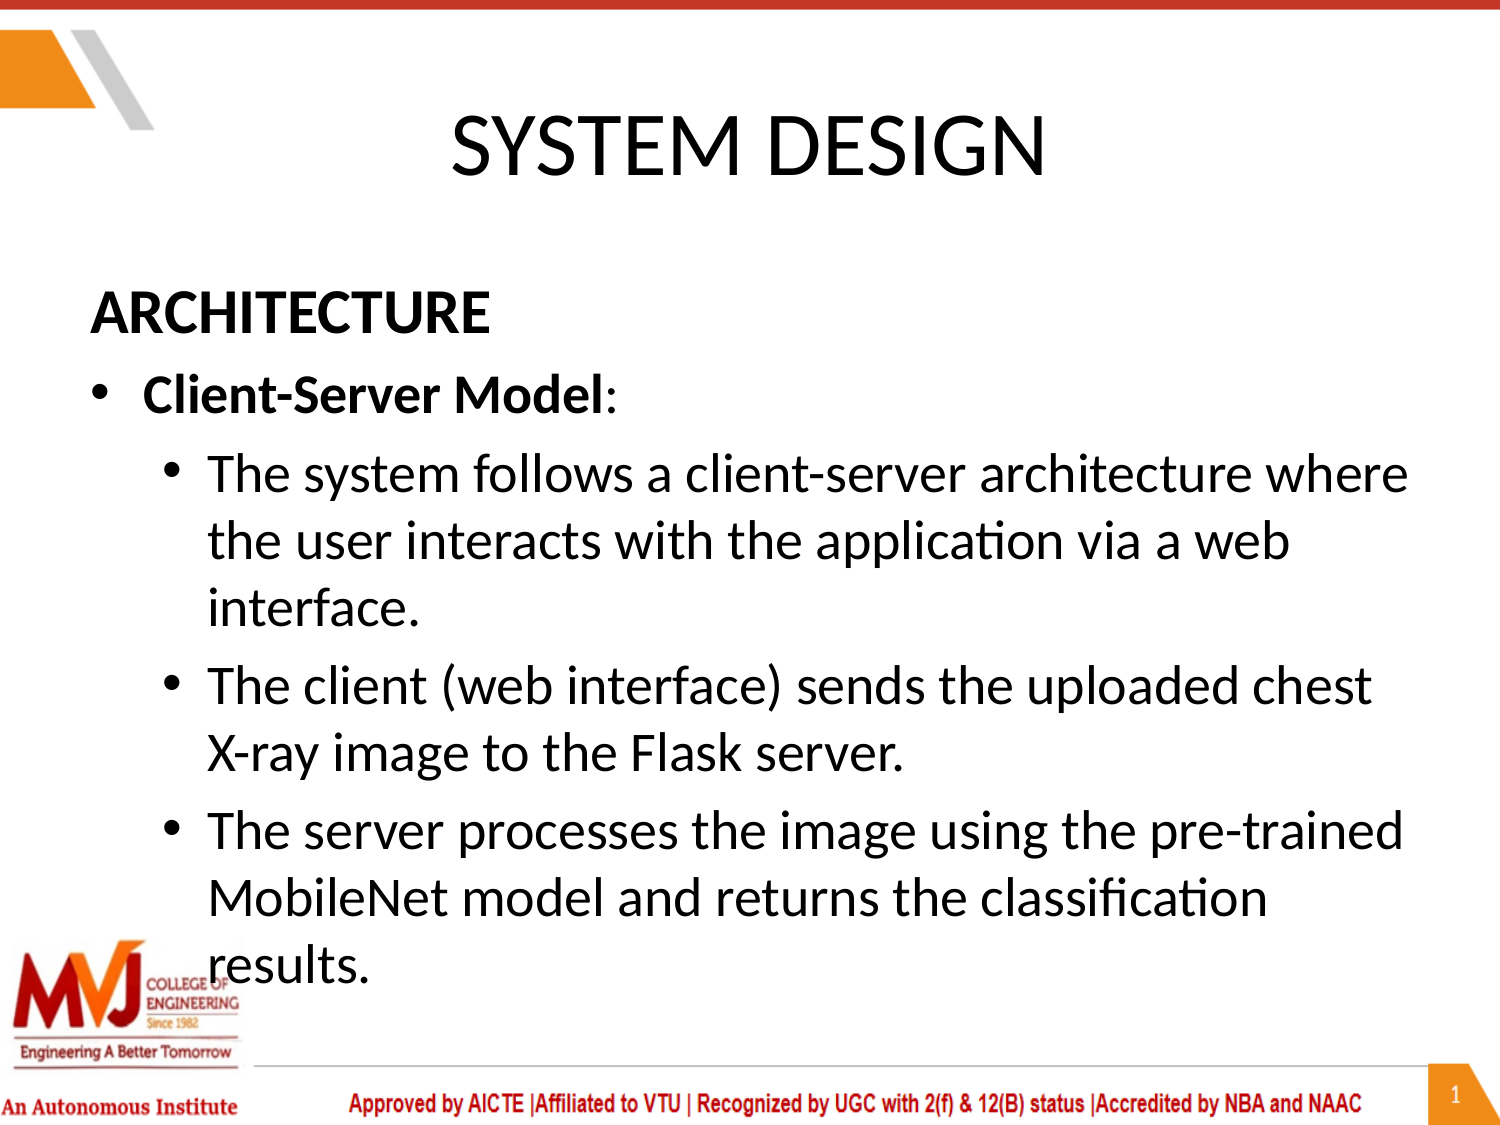

# SYSTEM DESIGN
ARCHITECTURE
Client-Server Model:
The system follows a client-server architecture where the user interacts with the application via a web interface.
The client (web interface) sends the uploaded chest X-ray image to the Flask server.
The server processes the image using the pre-trained MobileNet model and returns the classification results.